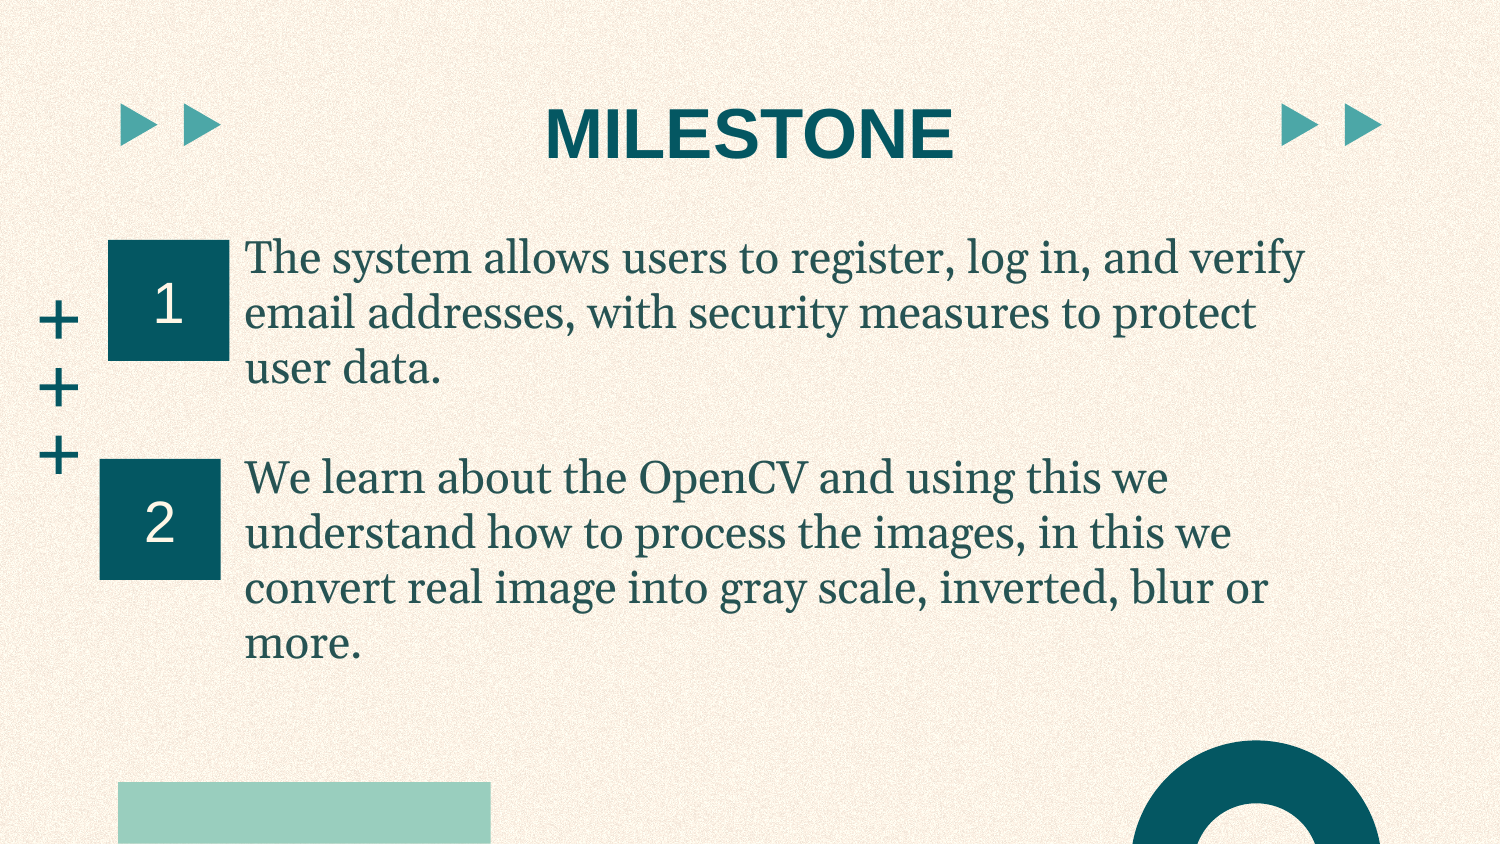

# MILESTONE

The system allows users to register, log in, and verify email addresses, with security measures to protect user data.

We learn about the OpenCV and using this we understand how to process the images, in this we convert real image into gray scale, inverted, blur or more.
1
2